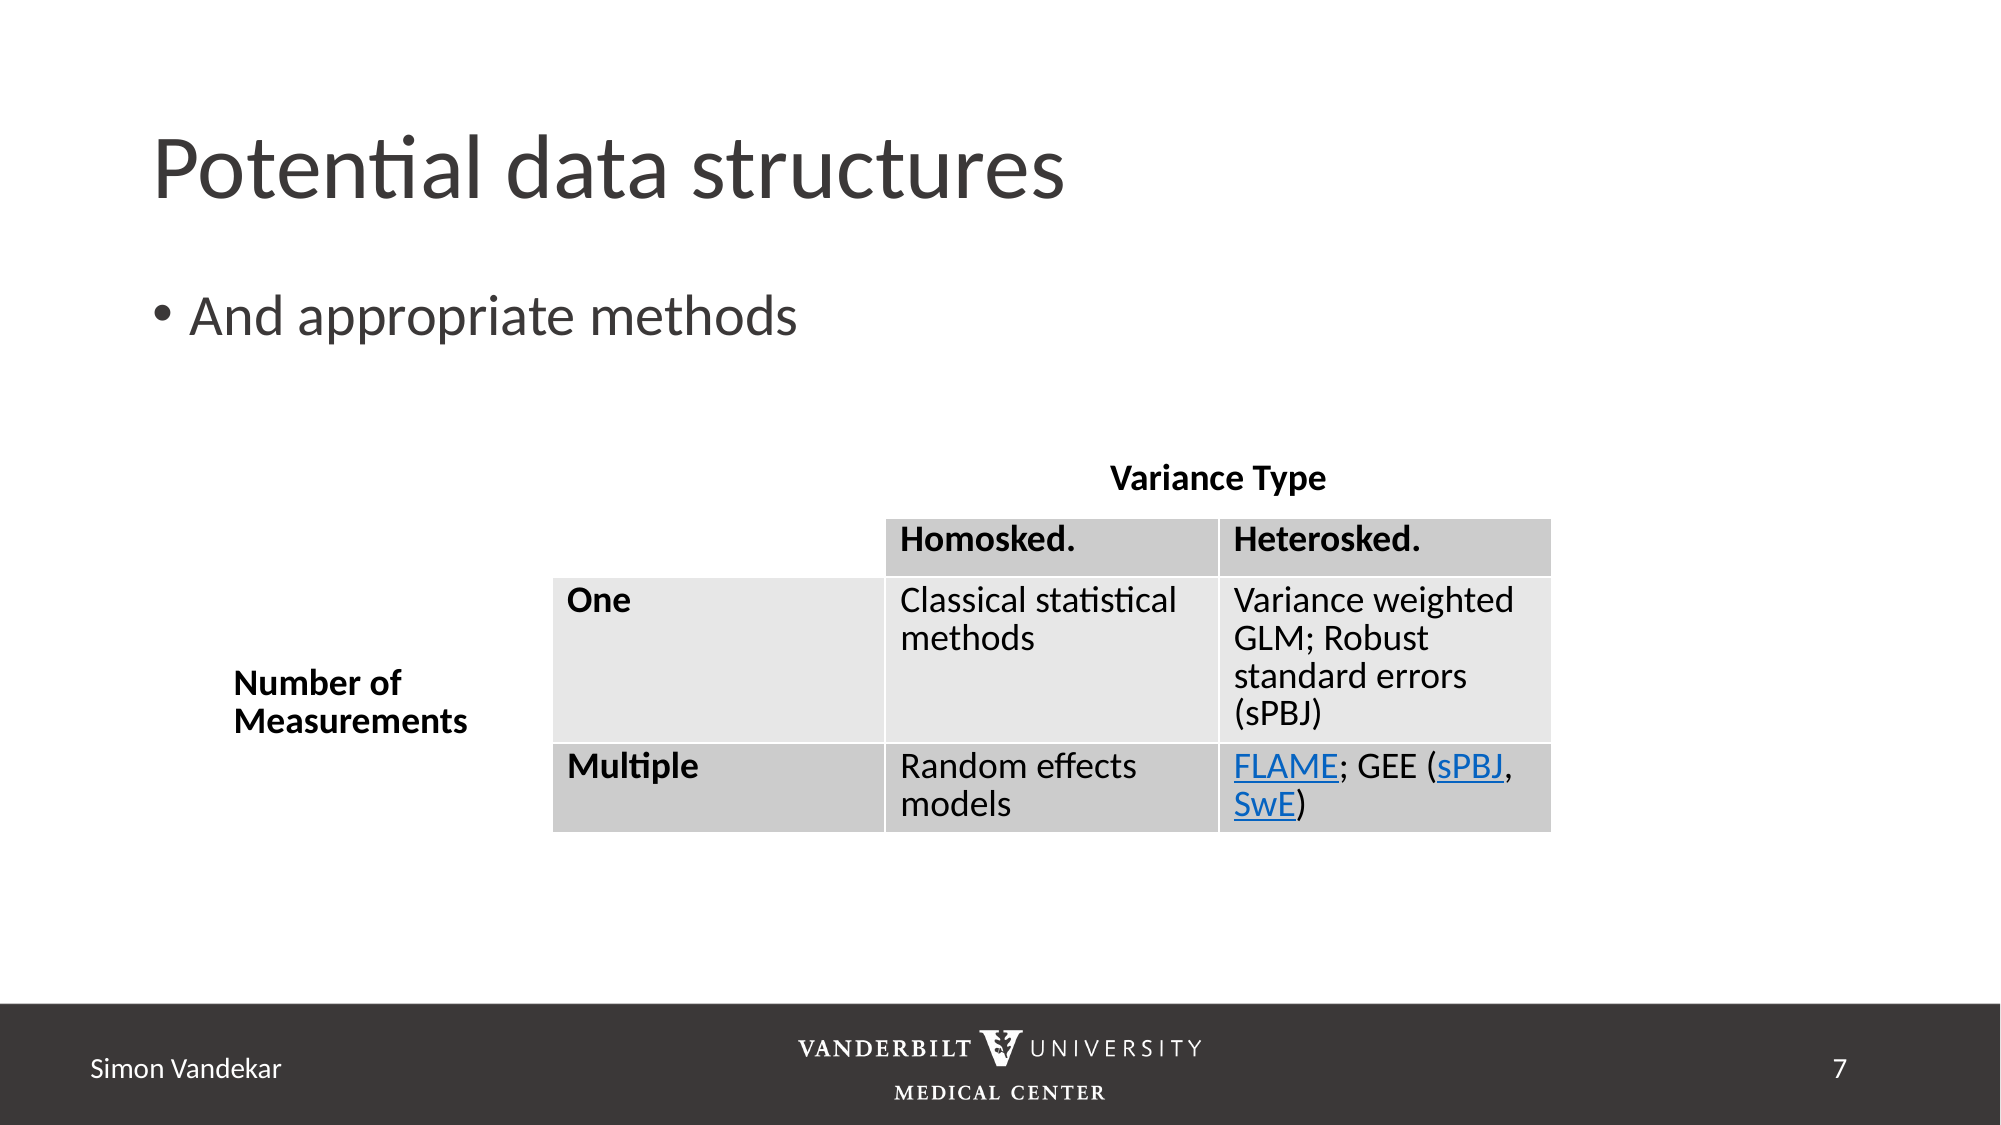

# Potential data structures
And appropriate methods
|  |  | Variance Type |  |
| --- | --- | --- | --- |
|  |  | Homosked. | Heterosked. |
| Number of Measurements | One | Classical statistical methods | Variance weighted GLM; Robust standard errors (sPBJ) |
|  | Multiple | Random effects models | FLAME; GEE (sPBJ, SwE) |
Simon Vandekar
7